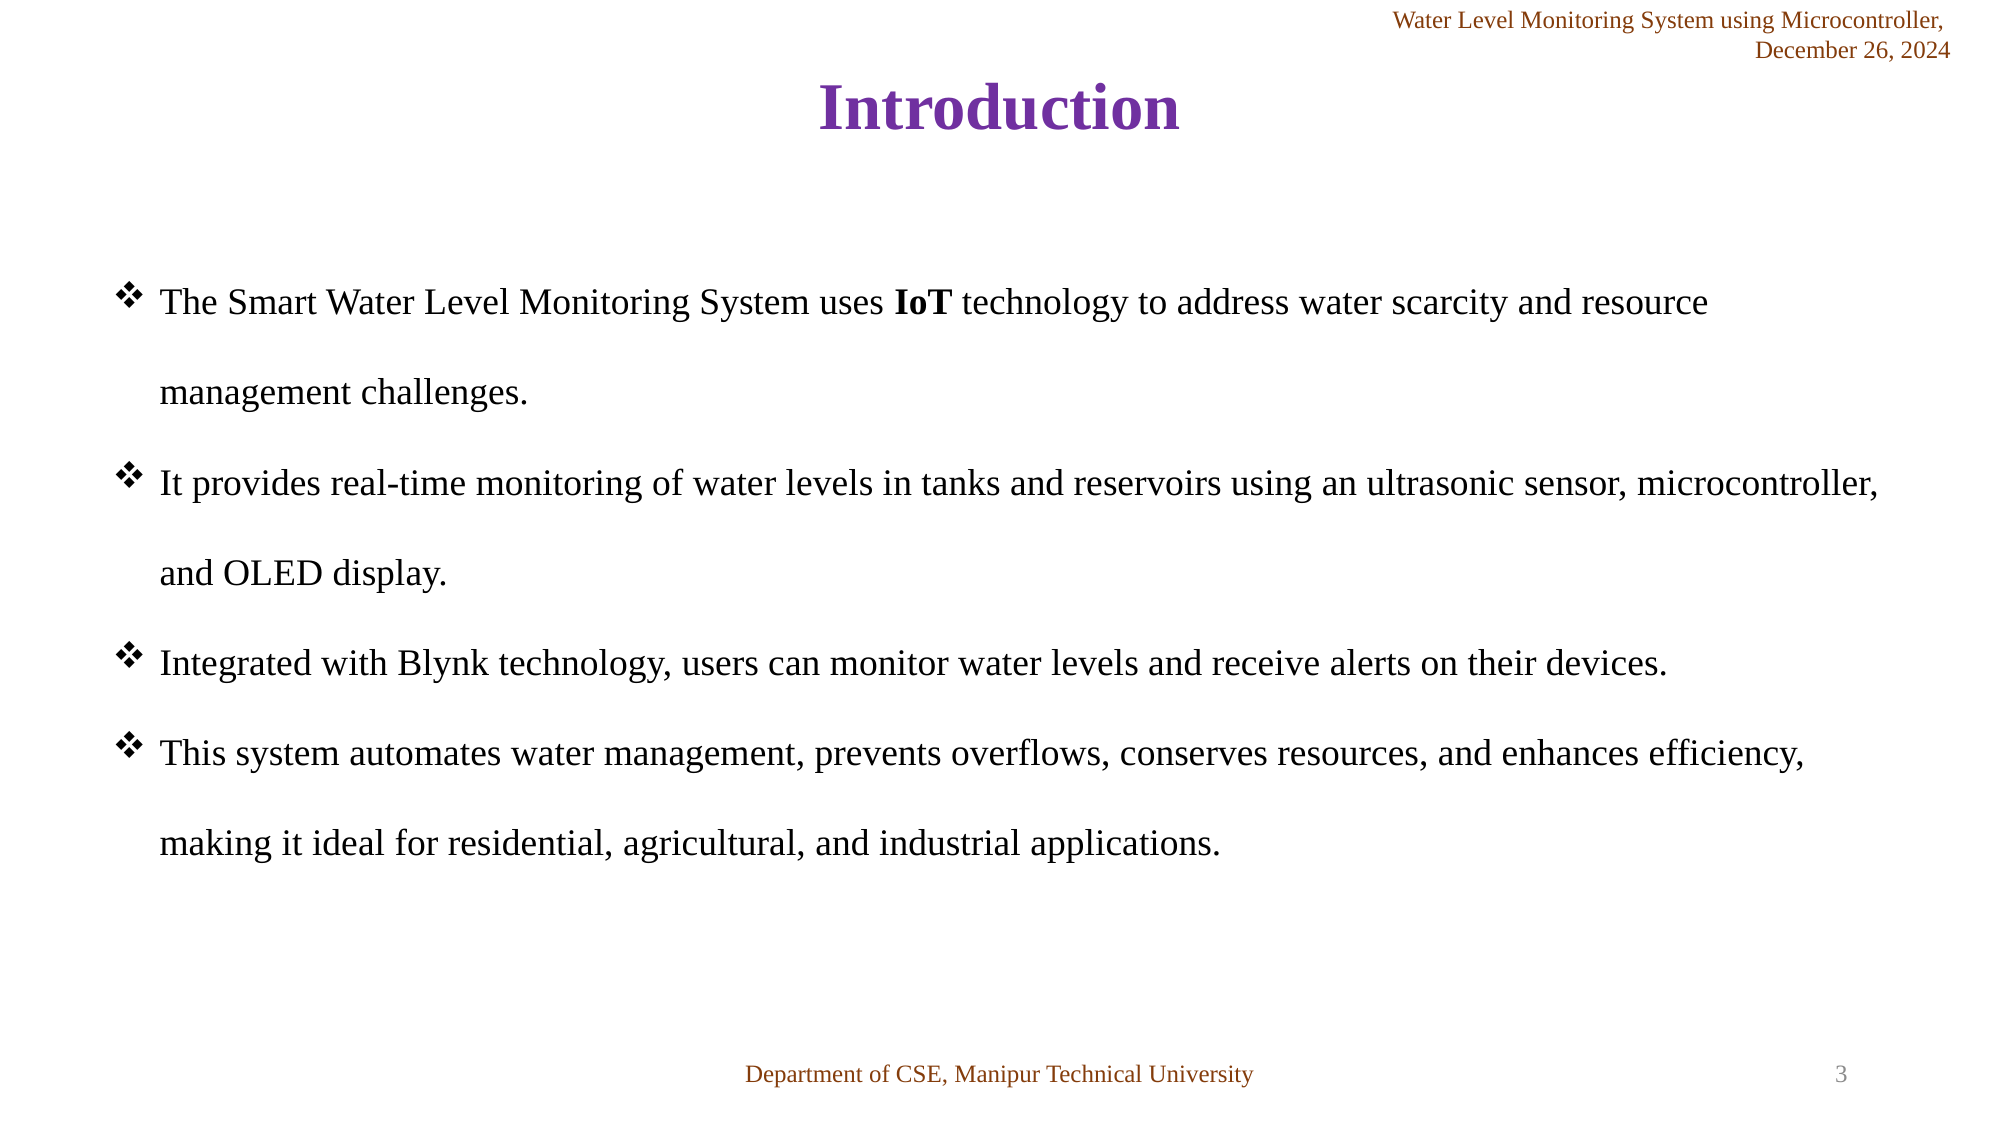

Water Level Monitoring System using Microcontroller,
December 26, 2024
# Introduction
The Smart Water Level Monitoring System uses IoT technology to address water scarcity and resource management challenges.
It provides real-time monitoring of water levels in tanks and reservoirs using an ultrasonic sensor, microcontroller, and OLED display.
Integrated with Blynk technology, users can monitor water levels and receive alerts on their devices.
This system automates water management, prevents overflows, conserves resources, and enhances efficiency, making it ideal for residential, agricultural, and industrial applications.
3
Department of CSE, Manipur Technical University